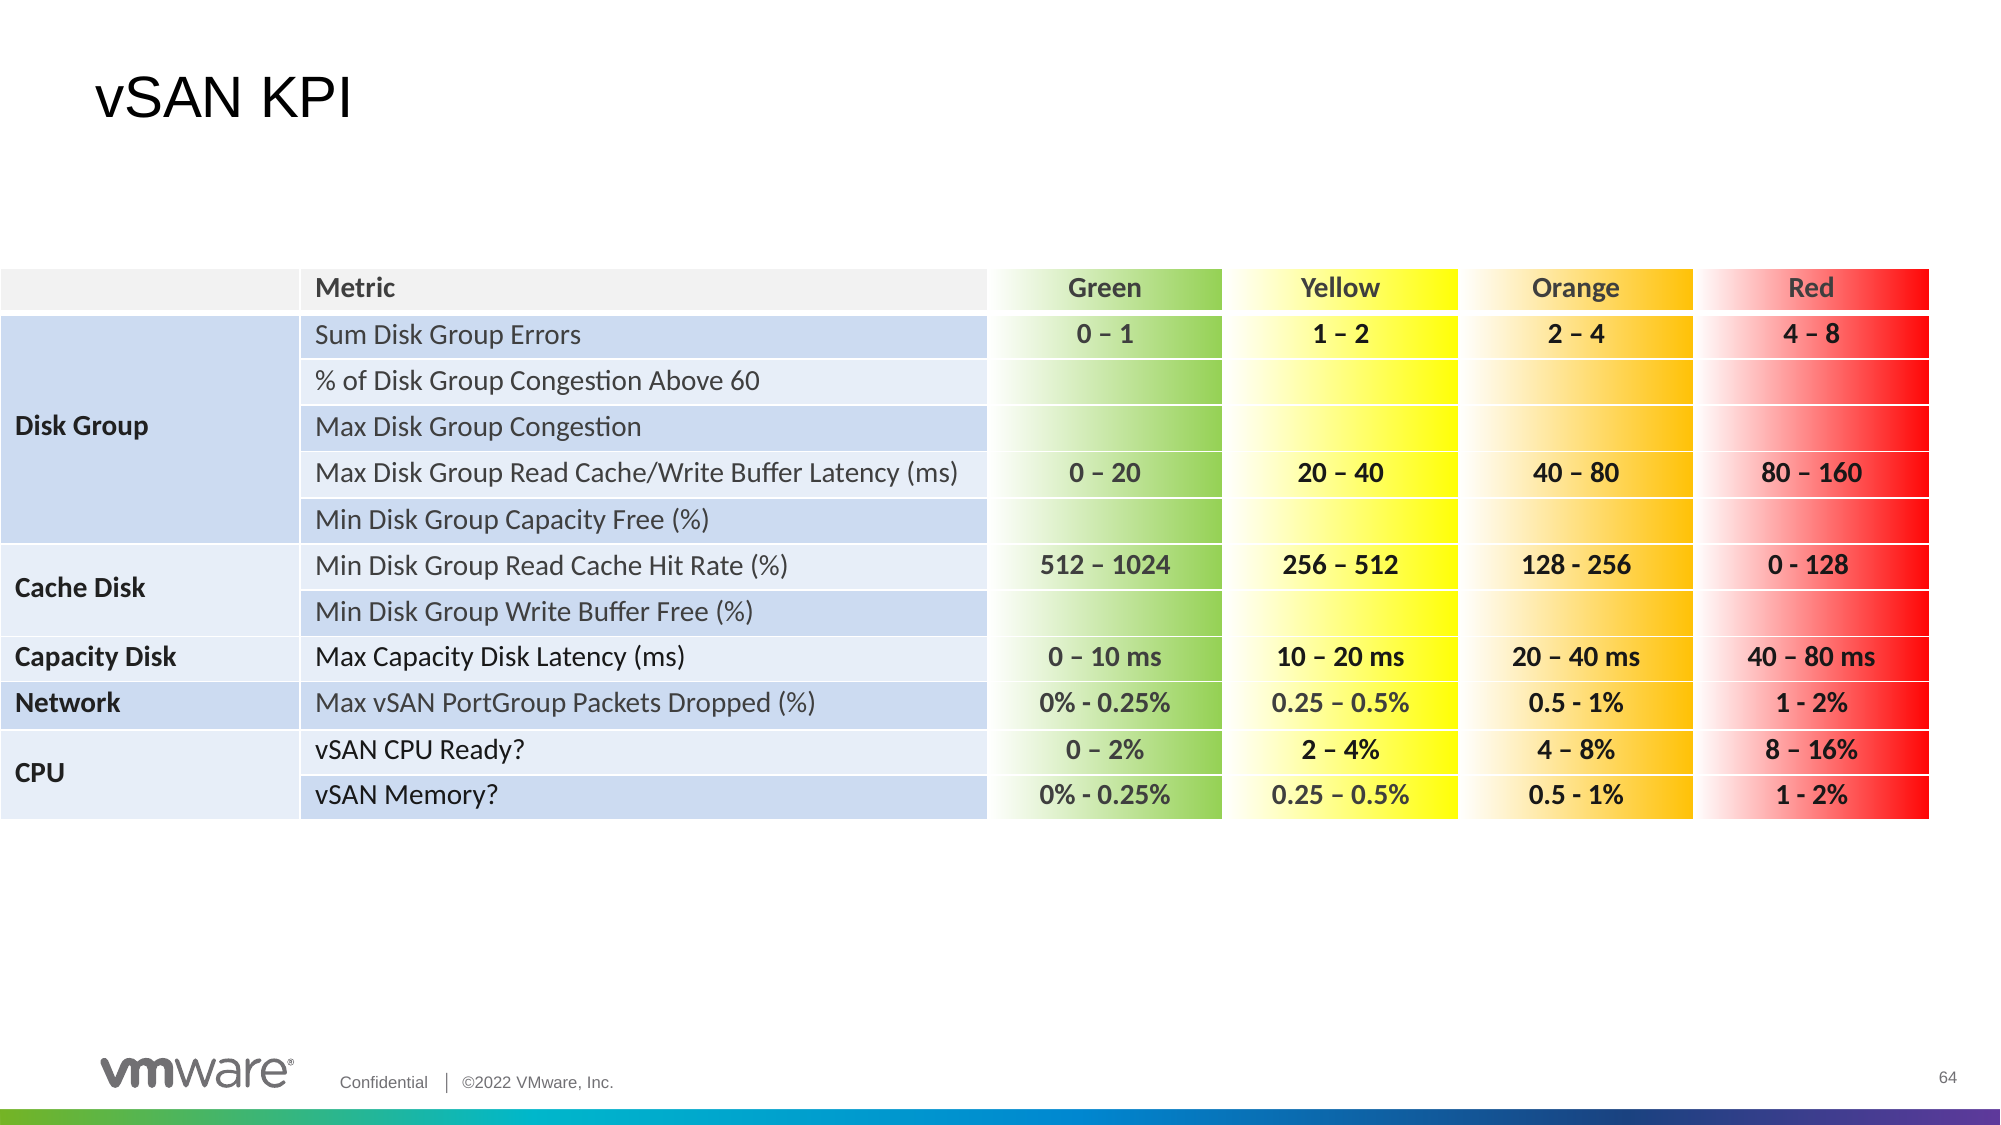

# vSAN KPI

|  | Metric | Green | Yellow | Orange | Red |
| --- | --- | --- | --- | --- | --- |
| Disk Group | Sum Disk Group Errors | 0 – 1 | 1 – 2 | 2 – 4 | 4 – 8 |
|  | % of Disk Group Congestion Above 60 |  |  |  |  |
|  | Max Disk Group Congestion |  |  |  |  |
|  | Max Disk Group Read Cache/Write Buffer Latency (ms) | 0 – 20 | 20 – 40 | 40 – 80 | 80 – 160 |
|  | Min Disk Group Capacity Free (%) |  |  |  |  |
| Cache Disk | Min Disk Group Read Cache Hit Rate (%) | 512 – 1024 | 256 – 512 | 128 - 256 | 0 - 128 |
|  | Min Disk Group Write Buffer Free (%) |  |  |  |  |
| Capacity Disk | Max Capacity Disk Latency (ms) | 0 – 10 ms | 10 – 20 ms | 20 – 40 ms | 40 – 80 ms |
| Network | Max vSAN PortGroup Packets Dropped (%) | 0% - 0.25% | 0.25 – 0.5% | 0.5 - 1% | 1 - 2% |
| CPU | vSAN CPU Ready? | 0 – 2% | 2 – 4% | 4 – 8% | 8 – 16% |
| IaaS high utilization | vSAN Memory? | 0% - 0.25% | 0.25 – 0.5% | 0.5 - 1% | 1 - 2% |